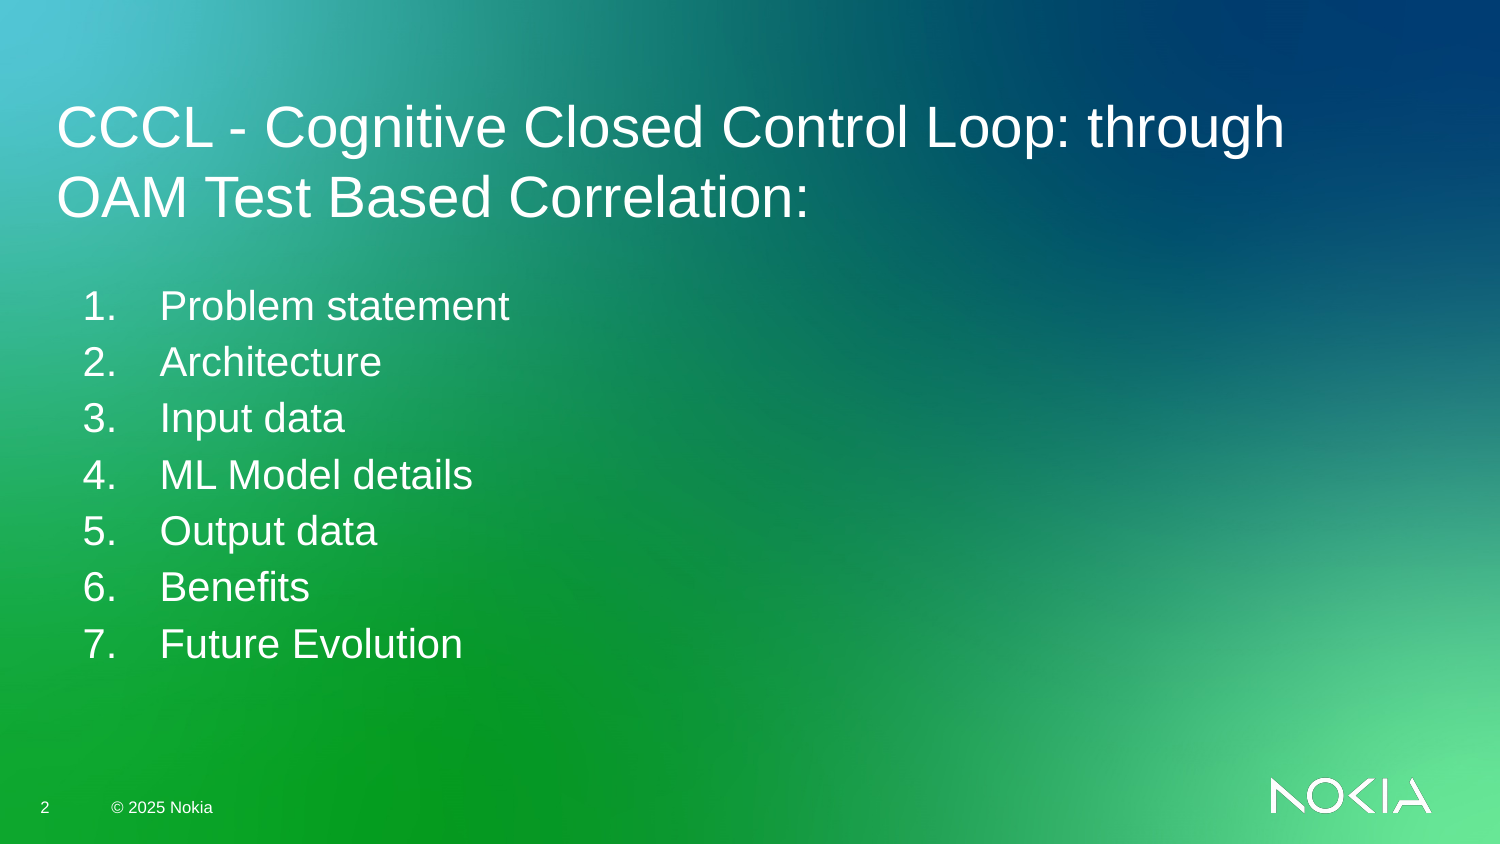

CCCL - Cognitive Closed Control Loop: through OAM Test Based Correlation:
Problem statement
Architecture
Input data
ML Model details
Output data
Benefits
Future Evolution